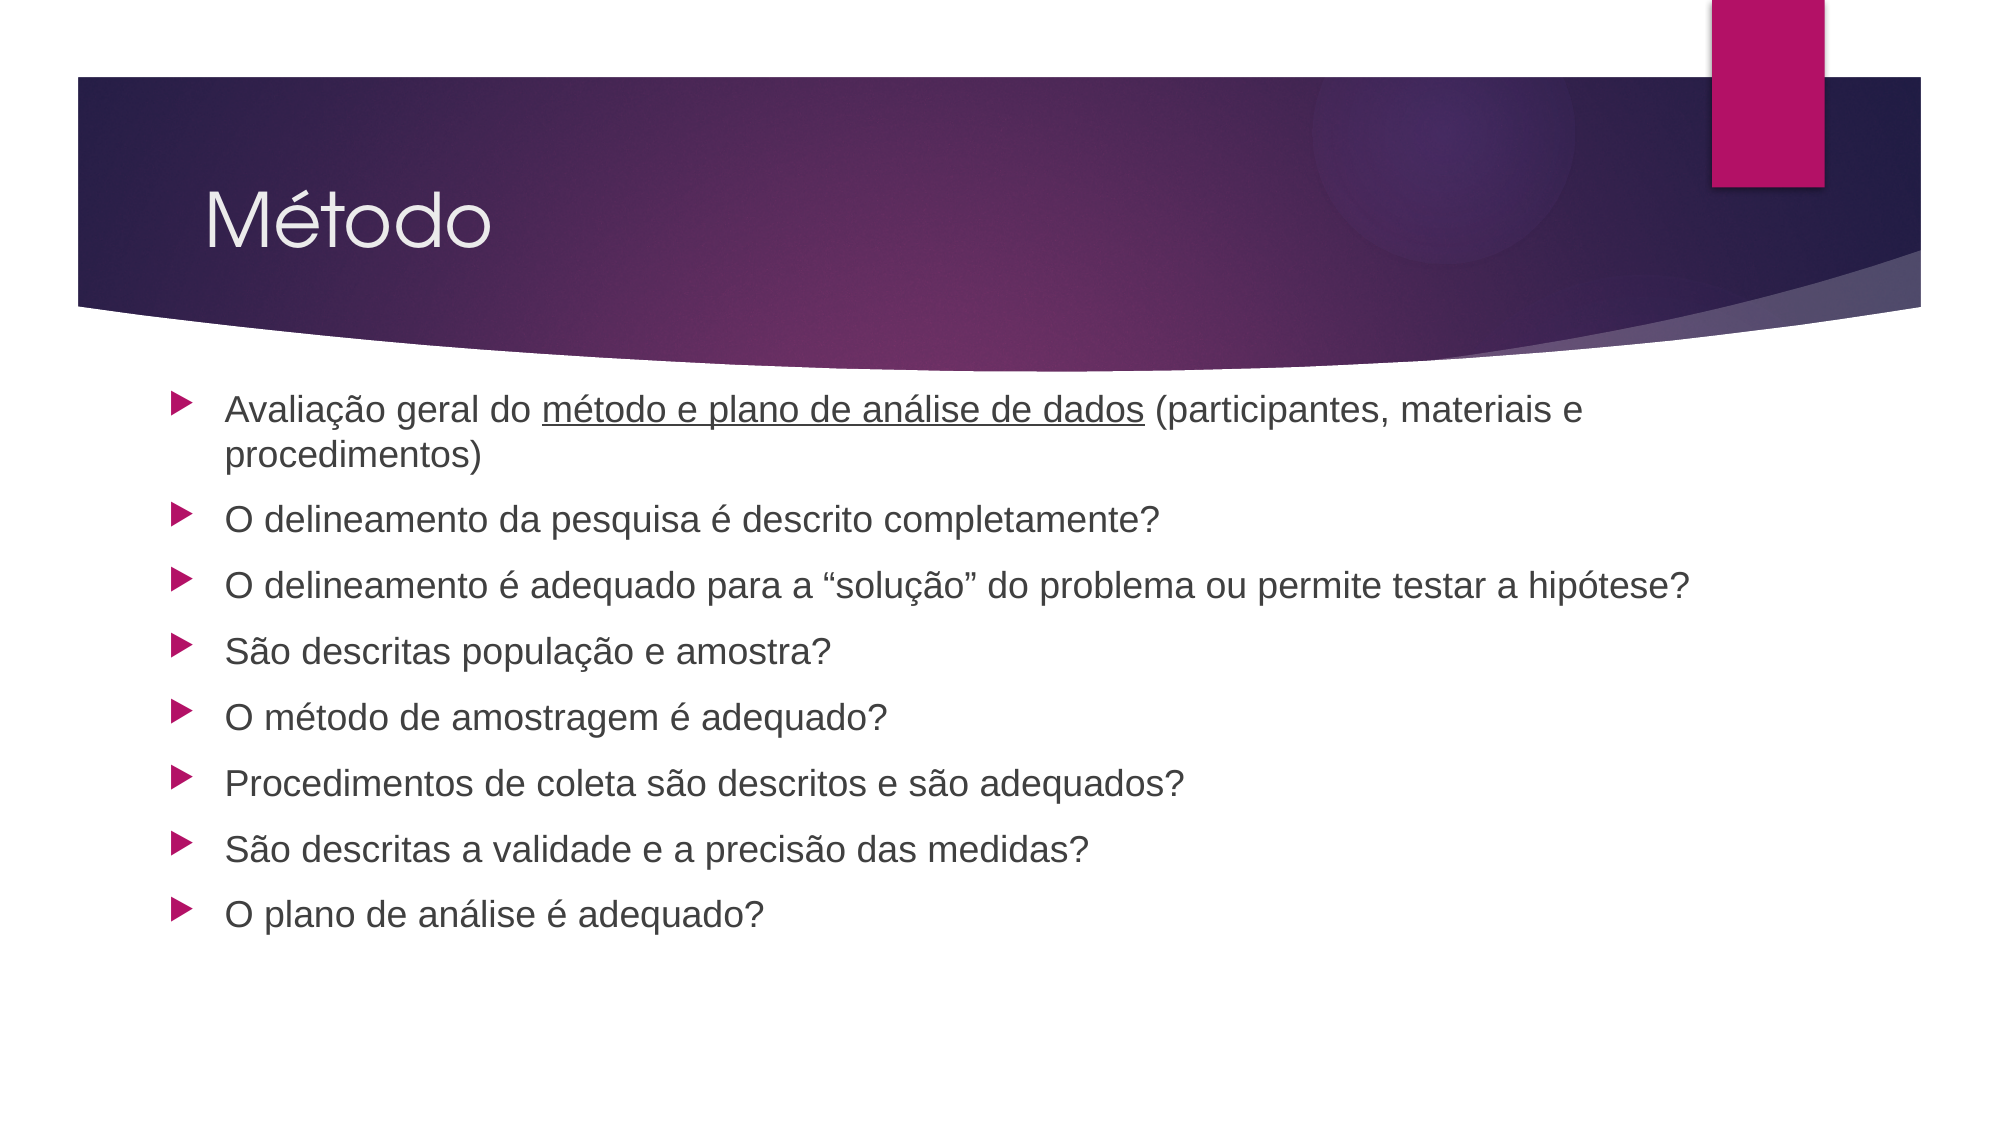

# Método
Avaliação geral do método e plano de análise de dados (participantes, materiais e procedimentos)
O delineamento da pesquisa é descrito completamente?
O delineamento é adequado para a “solução” do problema ou permite testar a hipótese?
São descritas população e amostra?
O método de amostragem é adequado?
Procedimentos de coleta são descritos e são adequados?
São descritas a validade e a precisão das medidas?
O plano de análise é adequado?